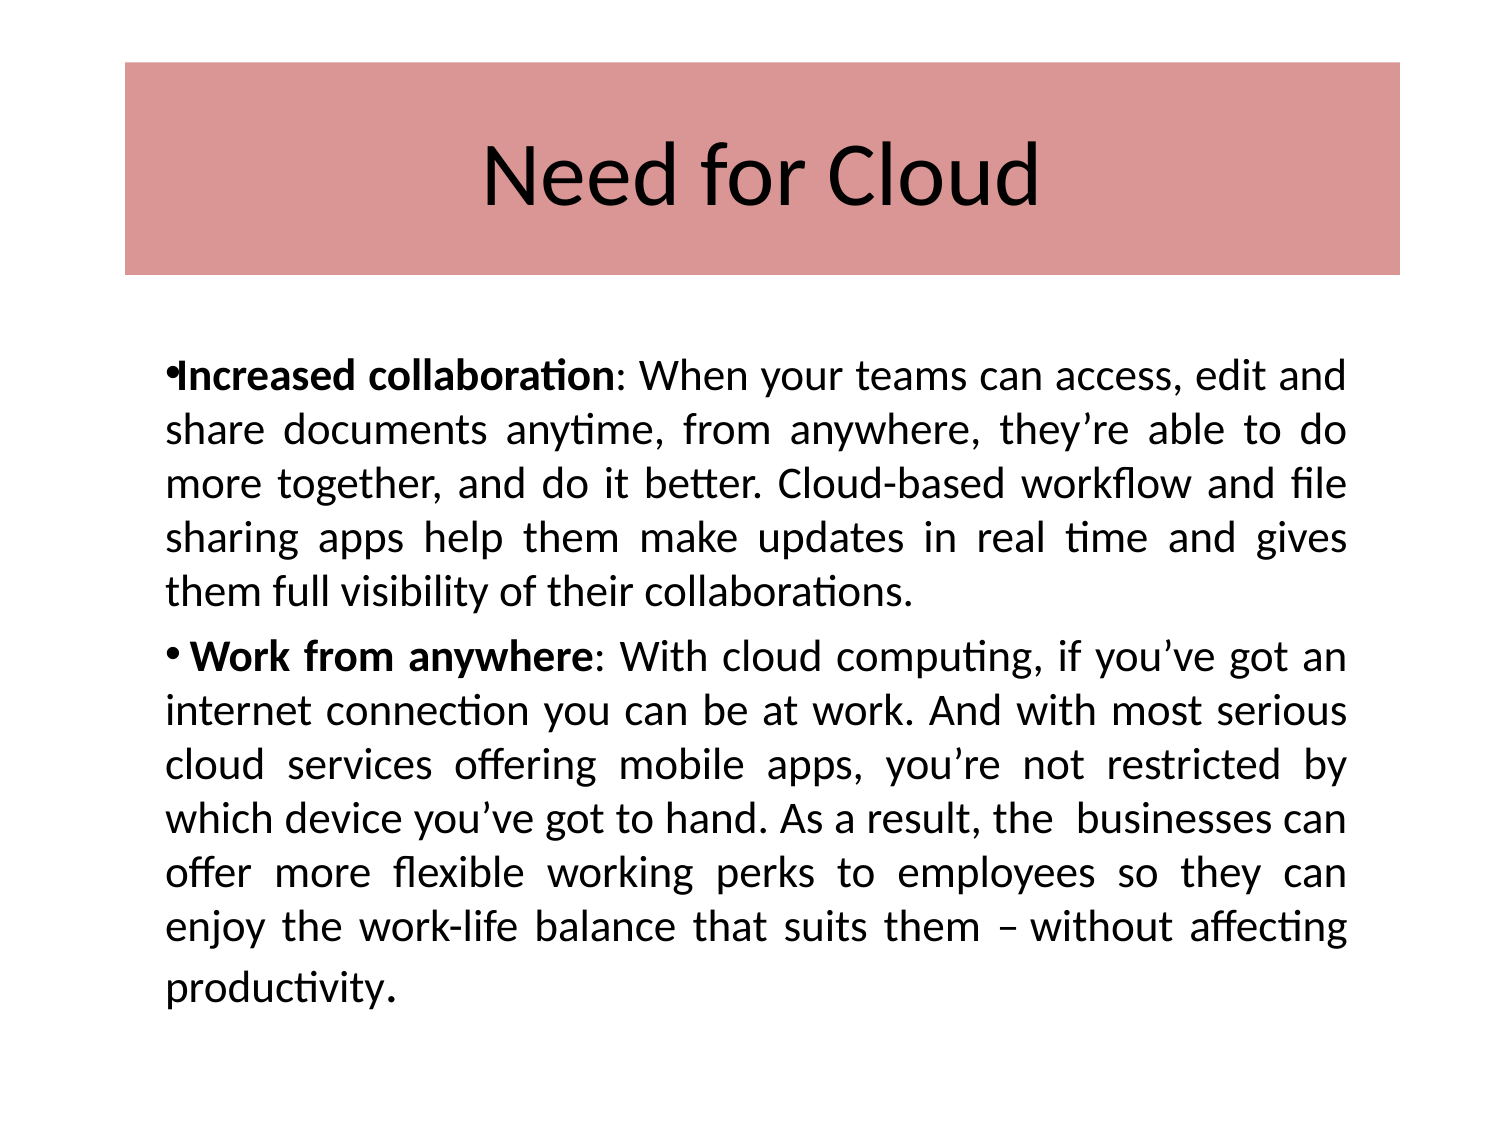

# Need for Cloud
Increased collaboration: When your teams can access, edit and share documents anytime, from anywhere, they’re able to do more together, and do it better. Cloud-based workflow and file sharing apps help them make updates in real time and gives them full visibility of their collaborations.
 Work from anywhere: With cloud computing, if you’ve got an internet connection you can be at work. And with most serious cloud services offering mobile apps, you’re not restricted by which device you’ve got to hand. As a result, the  businesses can offer more flexible working perks to employees so they can enjoy the work-life balance that suits them – without affecting productivity.